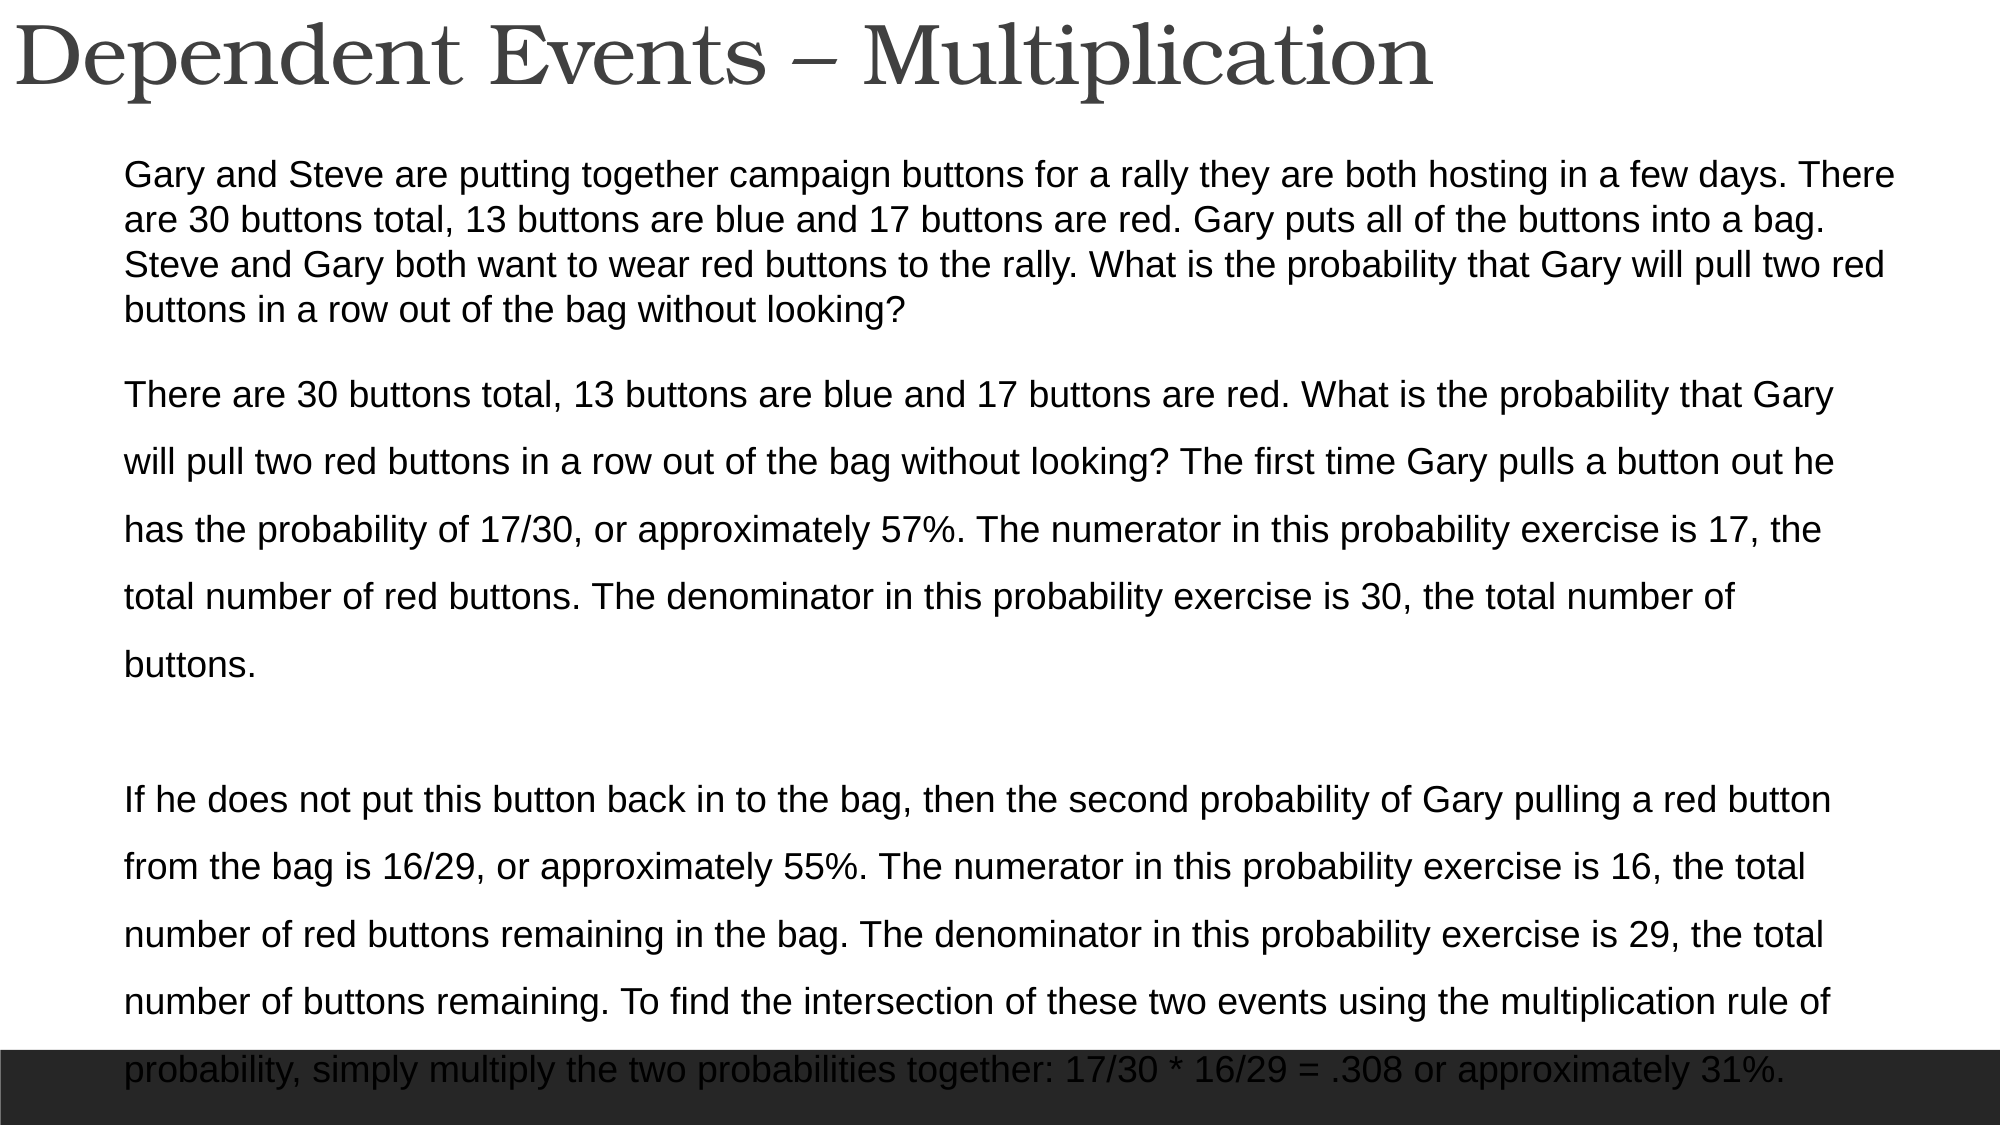

Dependent Events – Multiplication
Gary and Steve are putting together campaign buttons for a rally they are both hosting in a few days. There are 30 buttons total, 13 buttons are blue and 17 buttons are red. Gary puts all of the buttons into a bag. Steve and Gary both want to wear red buttons to the rally. What is the probability that Gary will pull two red buttons in a row out of the bag without looking?
There are 30 buttons total, 13 buttons are blue and 17 buttons are red. What is the probability that Gary will pull two red buttons in a row out of the bag without looking? The first time Gary pulls a button out he has the probability of 17/30, or approximately 57%. The numerator in this probability exercise is 17, the total number of red buttons. The denominator in this probability exercise is 30, the total number of buttons.

If he does not put this button back in to the bag, then the second probability of Gary pulling a red button from the bag is 16/29, or approximately 55%. The numerator in this probability exercise is 16, the total number of red buttons remaining in the bag. The denominator in this probability exercise is 29, the total number of buttons remaining. To find the intersection of these two events using the multiplication rule of probability, simply multiply the two probabilities together: 17/30 * 16/29 = .308 or approximately 31%.